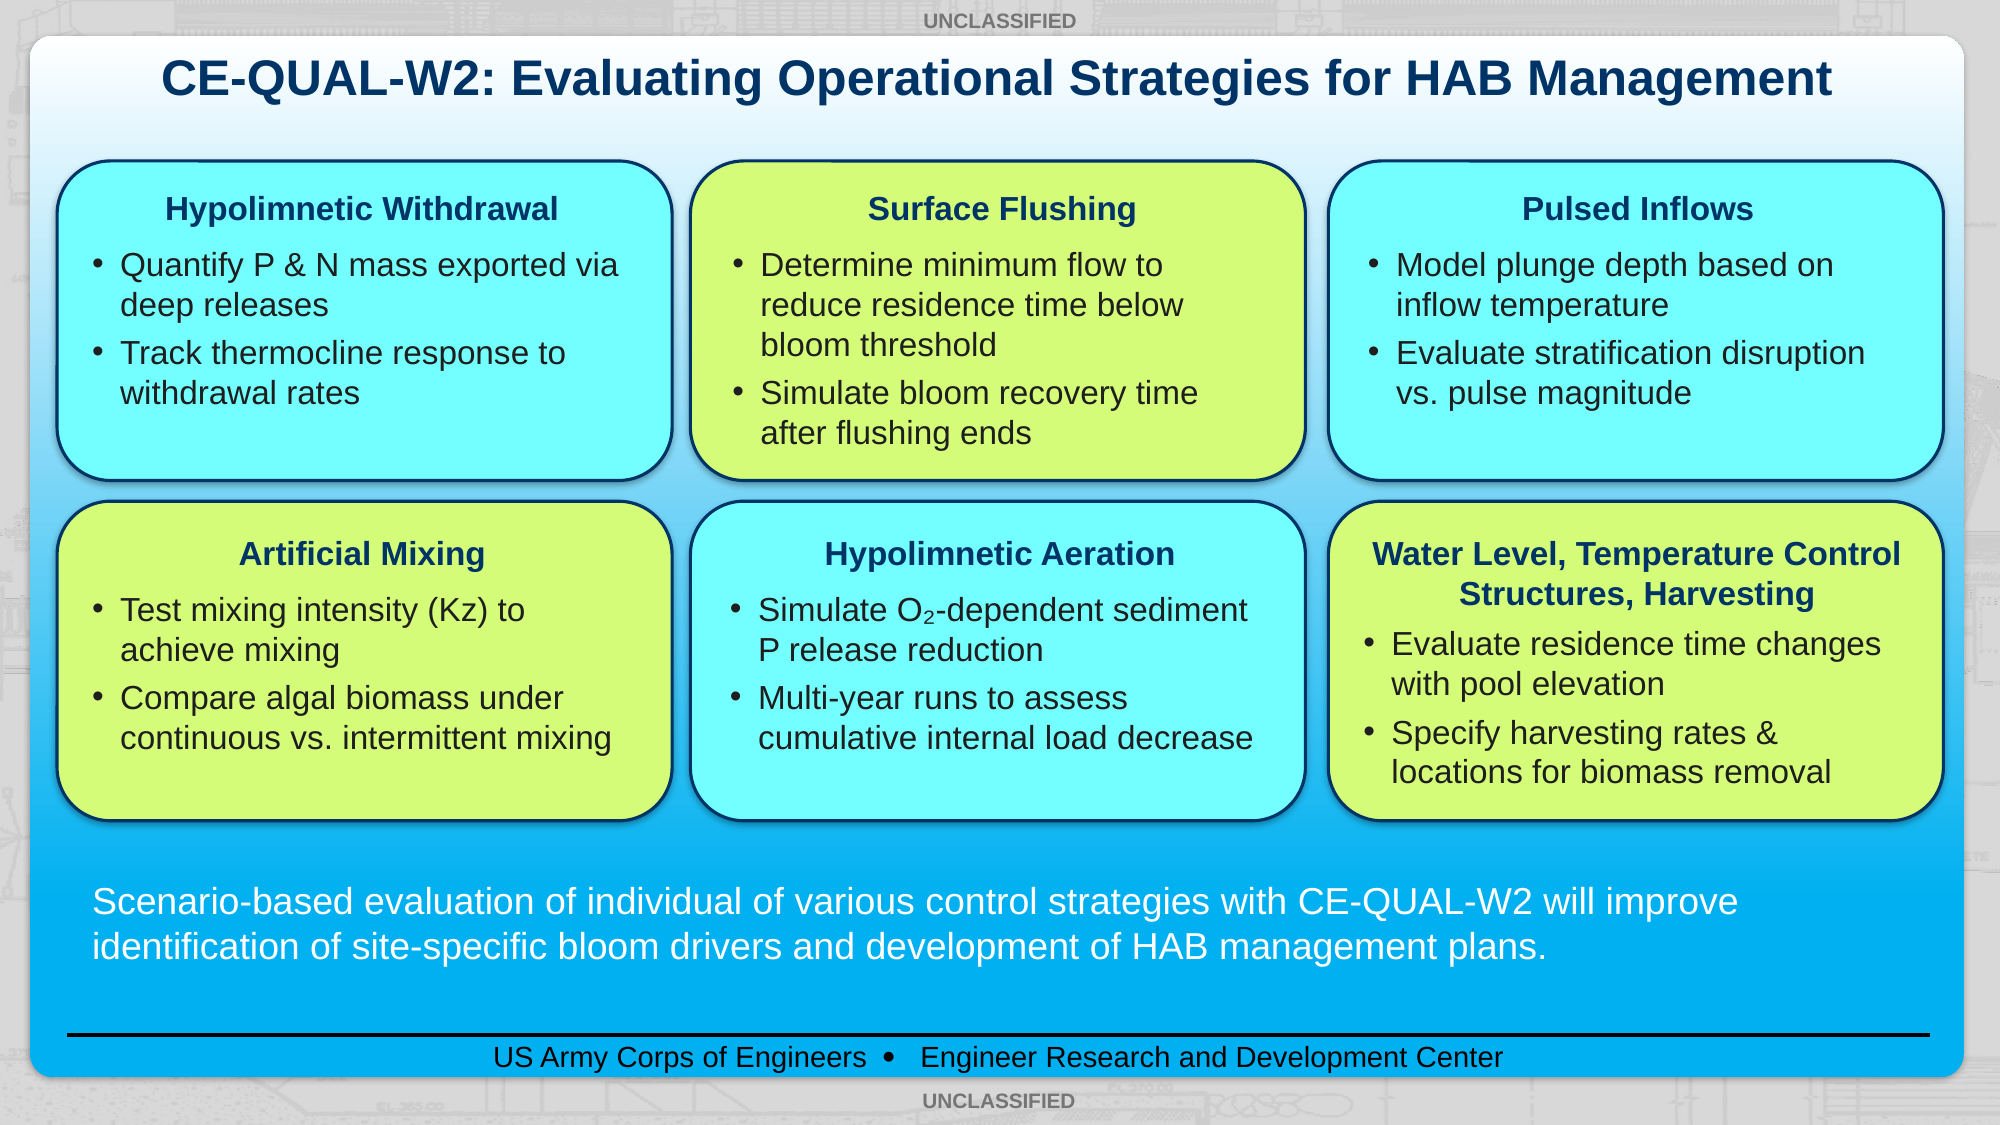

CE-QUAL-W2: Evaluating Operational Strategies for HAB Management

Hypolimnetic Withdrawal
Surface Flushing
Pulsed Inflows
Quantify P & N mass exported via deep releases
Track thermocline response to withdrawal rates
Determine minimum flow to reduce residence time below bloom threshold
Simulate bloom recovery time after flushing ends
Model plunge depth based on inflow temperature
Evaluate stratification disruption vs. pulse magnitude

Artificial Mixing
Hypolimnetic Aeration
Water Level, Temperature Control
Structures, Harvesting
Test mixing intensity (Kz) to achieve mixing
Compare algal biomass under continuous vs. intermittent mixing
Simulate O₂-dependent sediment P release reduction
Multi-year runs to assess cumulative internal load decrease
Evaluate residence time changes with pool elevation
Specify harvesting rates & locations for biomass removal
Scenario-based evaluation of individual of various control strategies with CE-QUAL-W2 will improve identification of site-specific bloom drivers and development of HAB management plans.